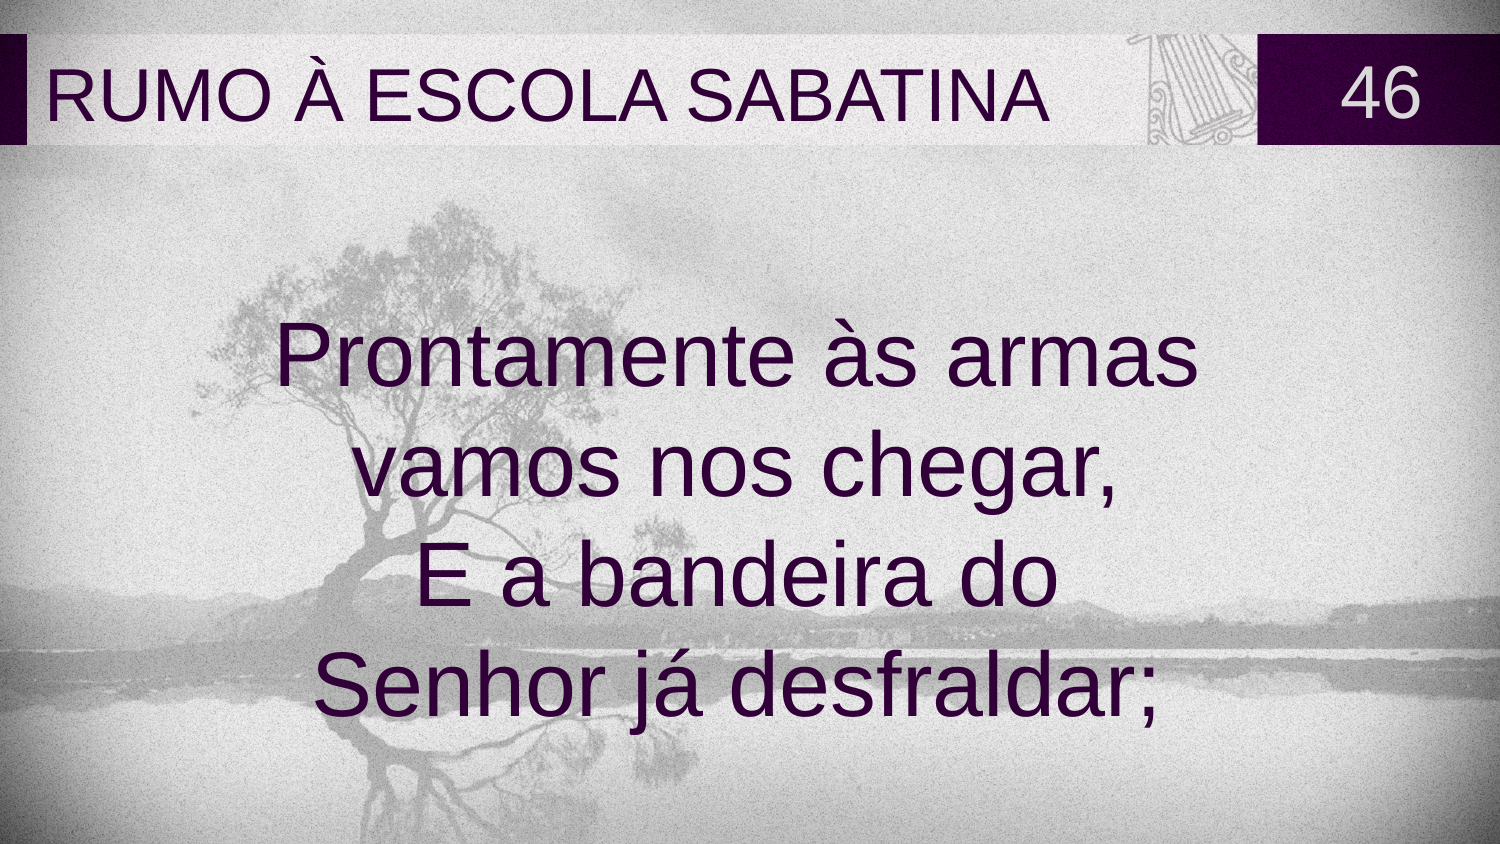

# RUMO À ESCOLA SABATINA
46
Prontamente às armas
vamos nos chegar,
E a bandeira do
Senhor já desfraldar;